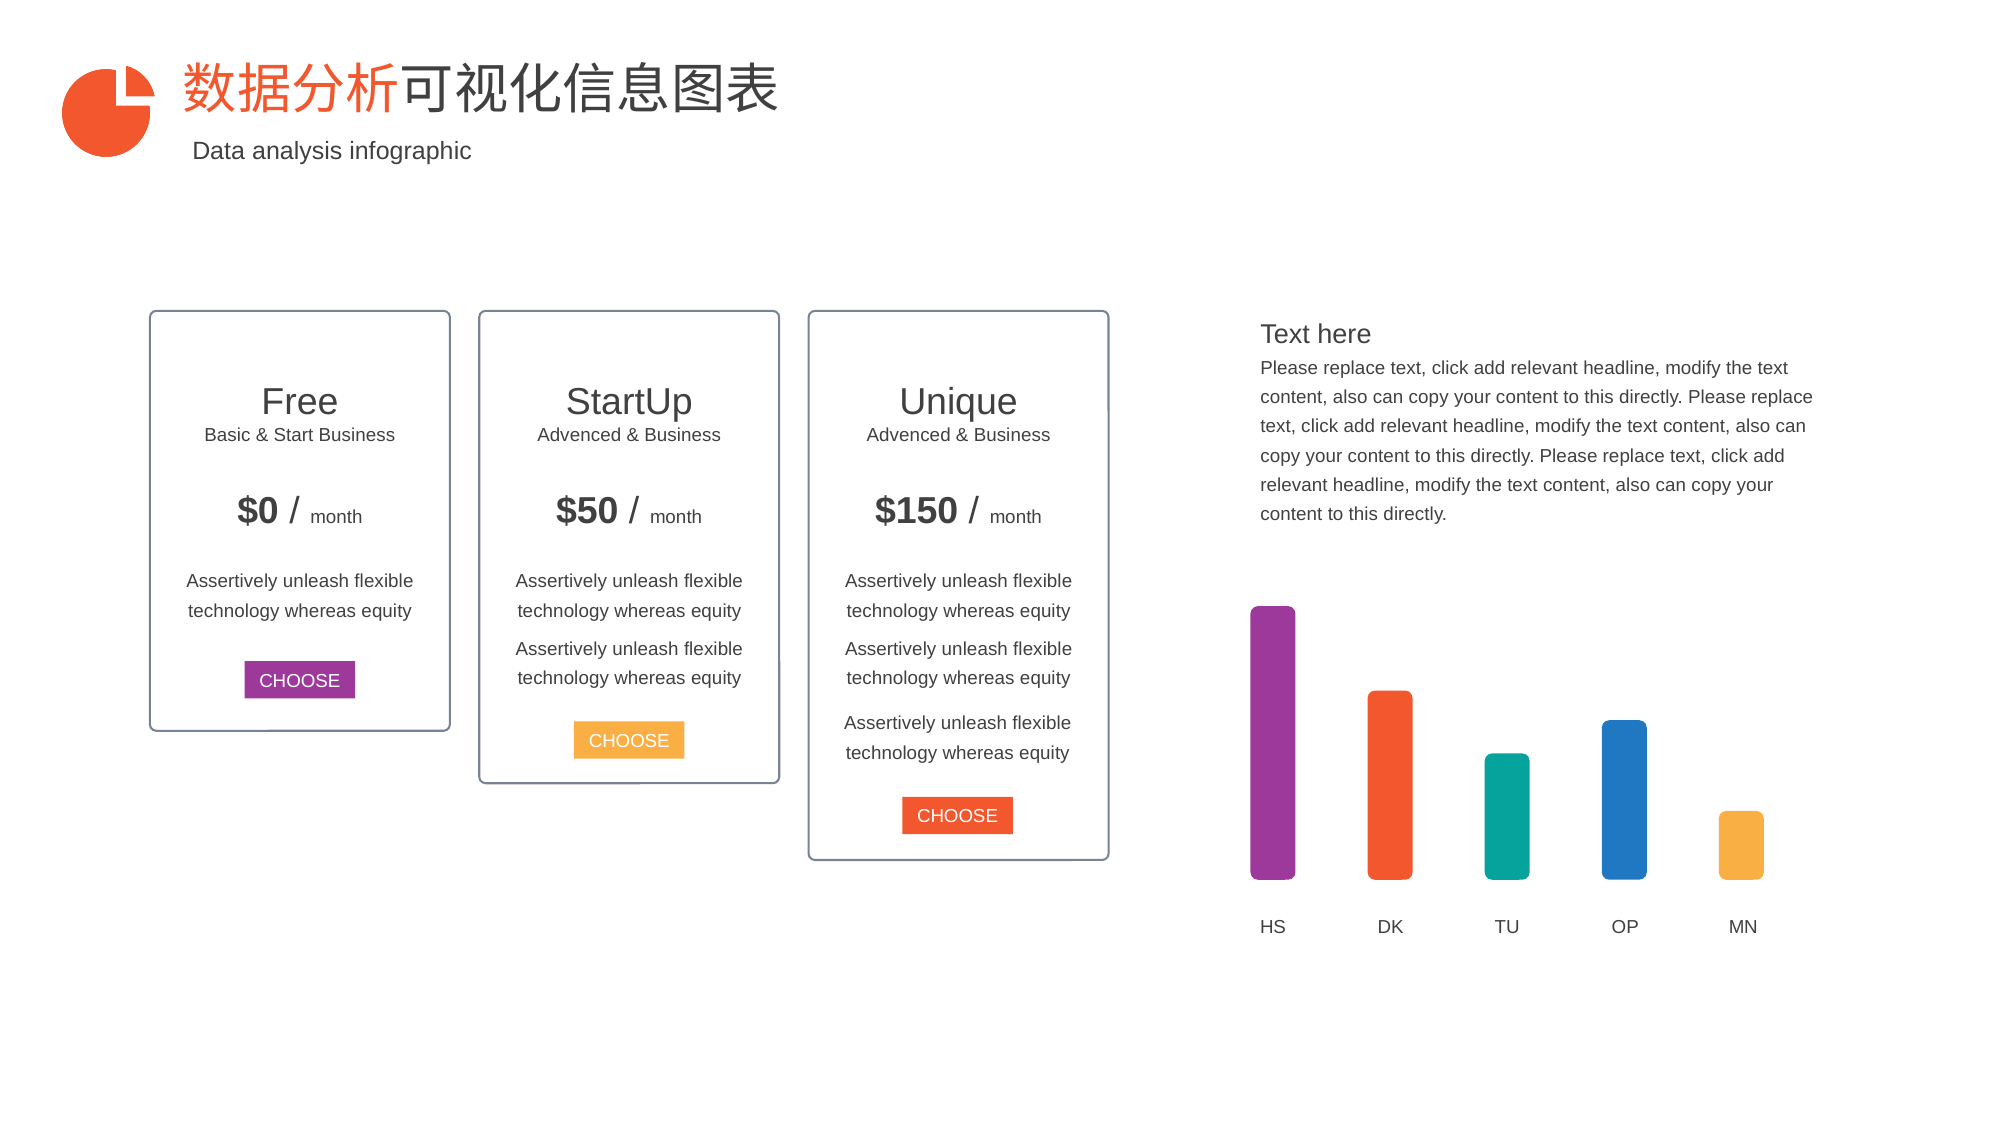

Text here
Please replace text, click add relevant headline, modify the text content, also can copy your content to this directly. Please replace text, click add relevant headline, modify the text content, also can copy your content to this directly. Please replace text, click add relevant headline, modify the text content, also can copy your content to this directly.

Free
Basic & Start Business
Unique
Advenced & Business
StartUp
Advenced & Business
$0 / month
$150 / month
$50 / month
Assertively unleash flexible technology whereas equity
Assertively unleash flexible technology whereas equity
Assertively unleash flexible technology whereas equity

Assertively unleash flexible technology whereas equity
Assertively unleash flexible technology whereas equity
CHOOSE

Assertively unleash flexible technology whereas equity

CHOOSE

CHOOSE

HS
DK
TU
OP
MN